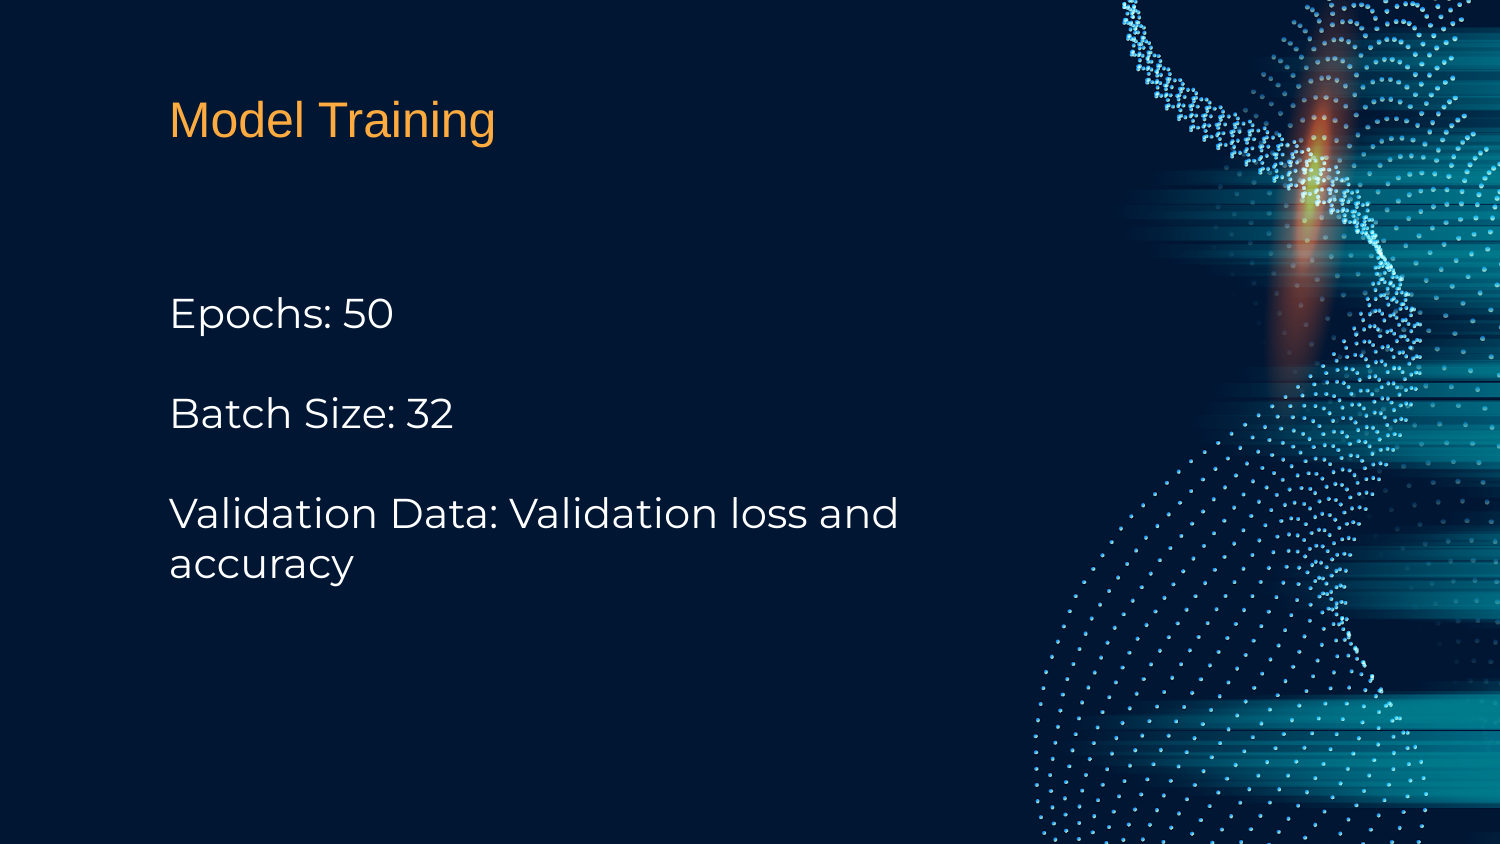

# Model Training
Epochs: 50

Batch Size: 32

Validation Data: Validation loss and accuracy